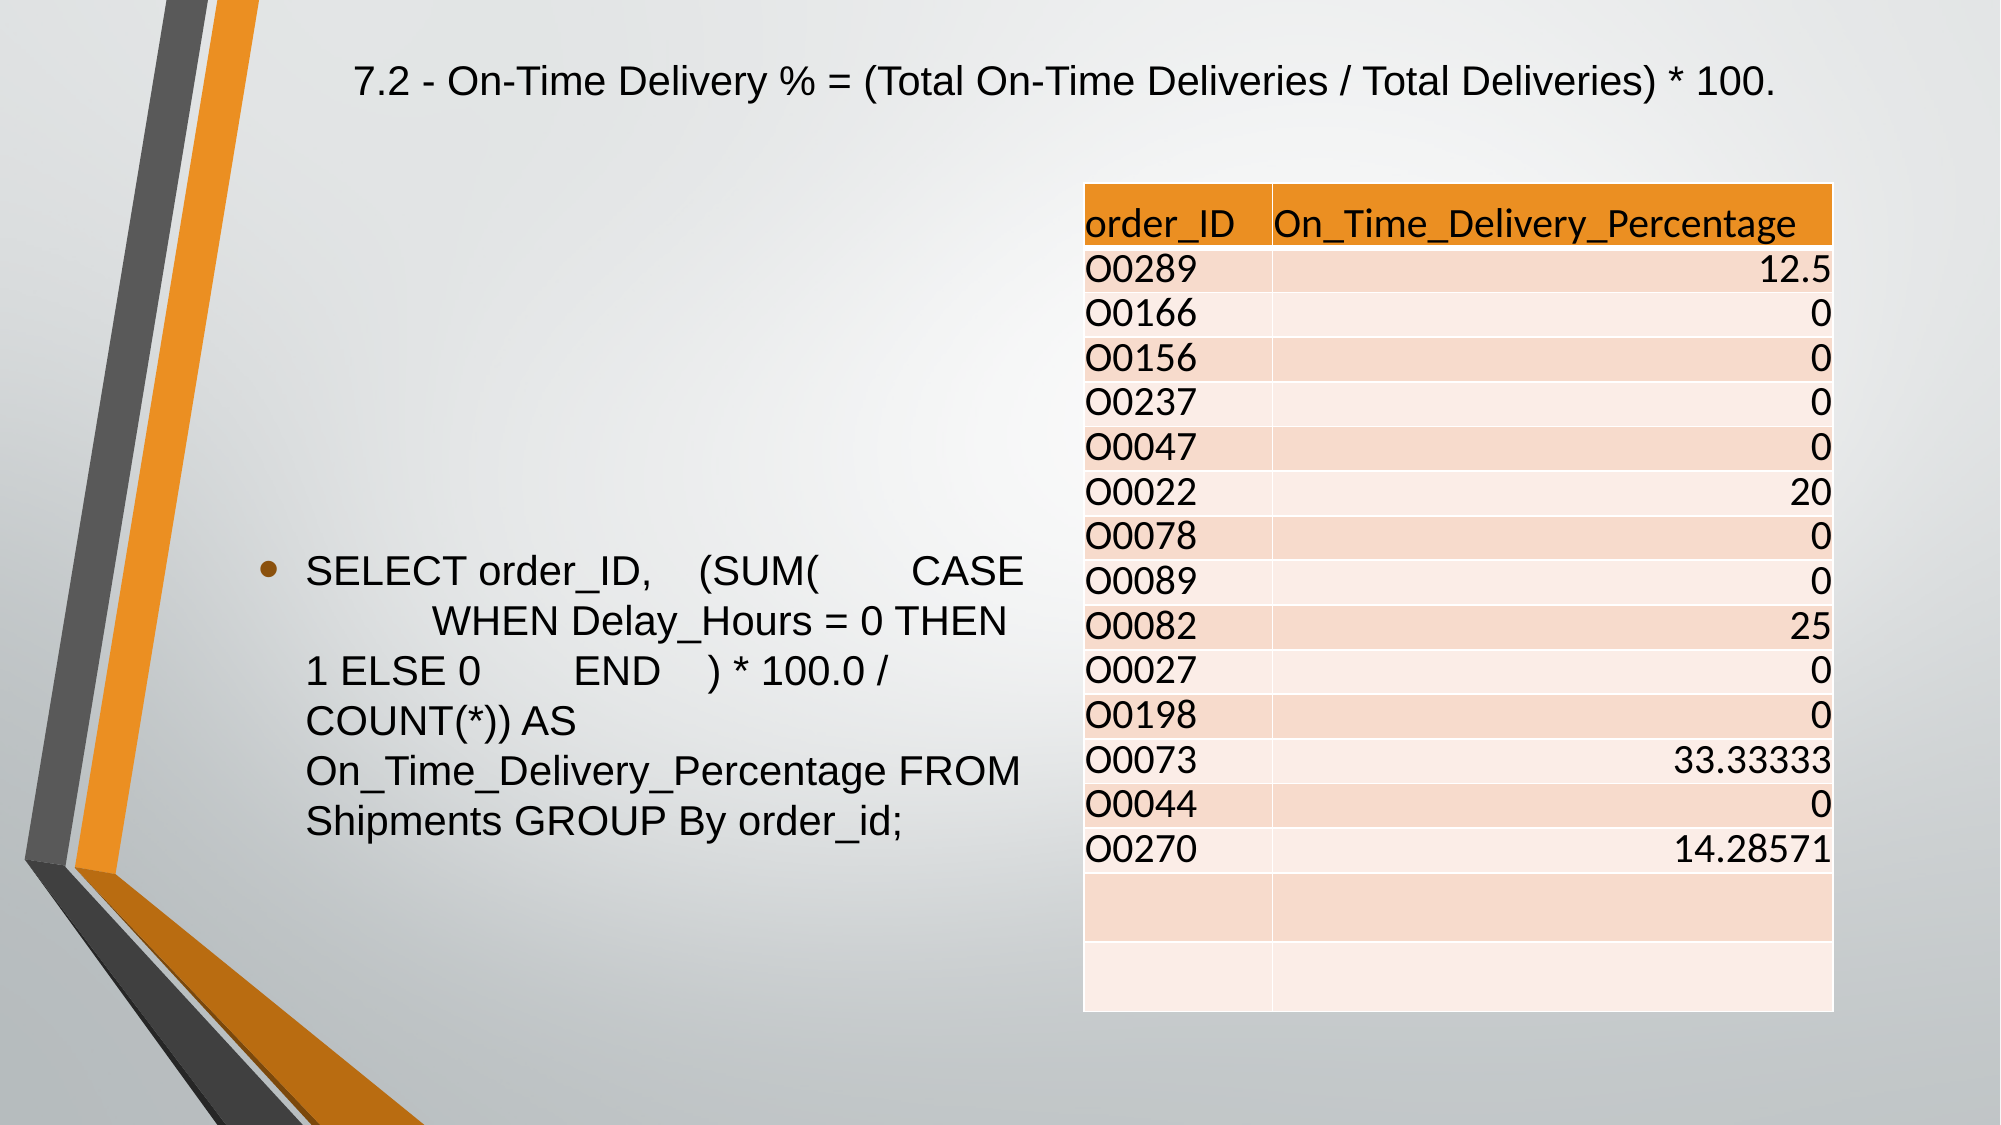

# 7.2 - On-Time Delivery % = (Total On-Time Deliveries / Total Deliveries) * 100.
| order\_ID | On\_Time\_Delivery\_Percentage |
| --- | --- |
| O0289 | 12.5 |
| O0166 | 0 |
| O0156 | 0 |
| O0237 | 0 |
| O0047 | 0 |
| O0022 | 20 |
| O0078 | 0 |
| O0089 | 0 |
| O0082 | 25 |
| O0027 | 0 |
| O0198 | 0 |
| O0073 | 33.33333 |
| O0044 | 0 |
| O0270 | 14.28571 |
|  |  |
|  |  |
SELECT order_ID,    (SUM(        CASE            WHEN Delay_Hours = 0 THEN 1 ELSE 0        END    ) * 100.0 / COUNT(*)) AS On_Time_Delivery_Percentage FROM Shipments GROUP By order_id;